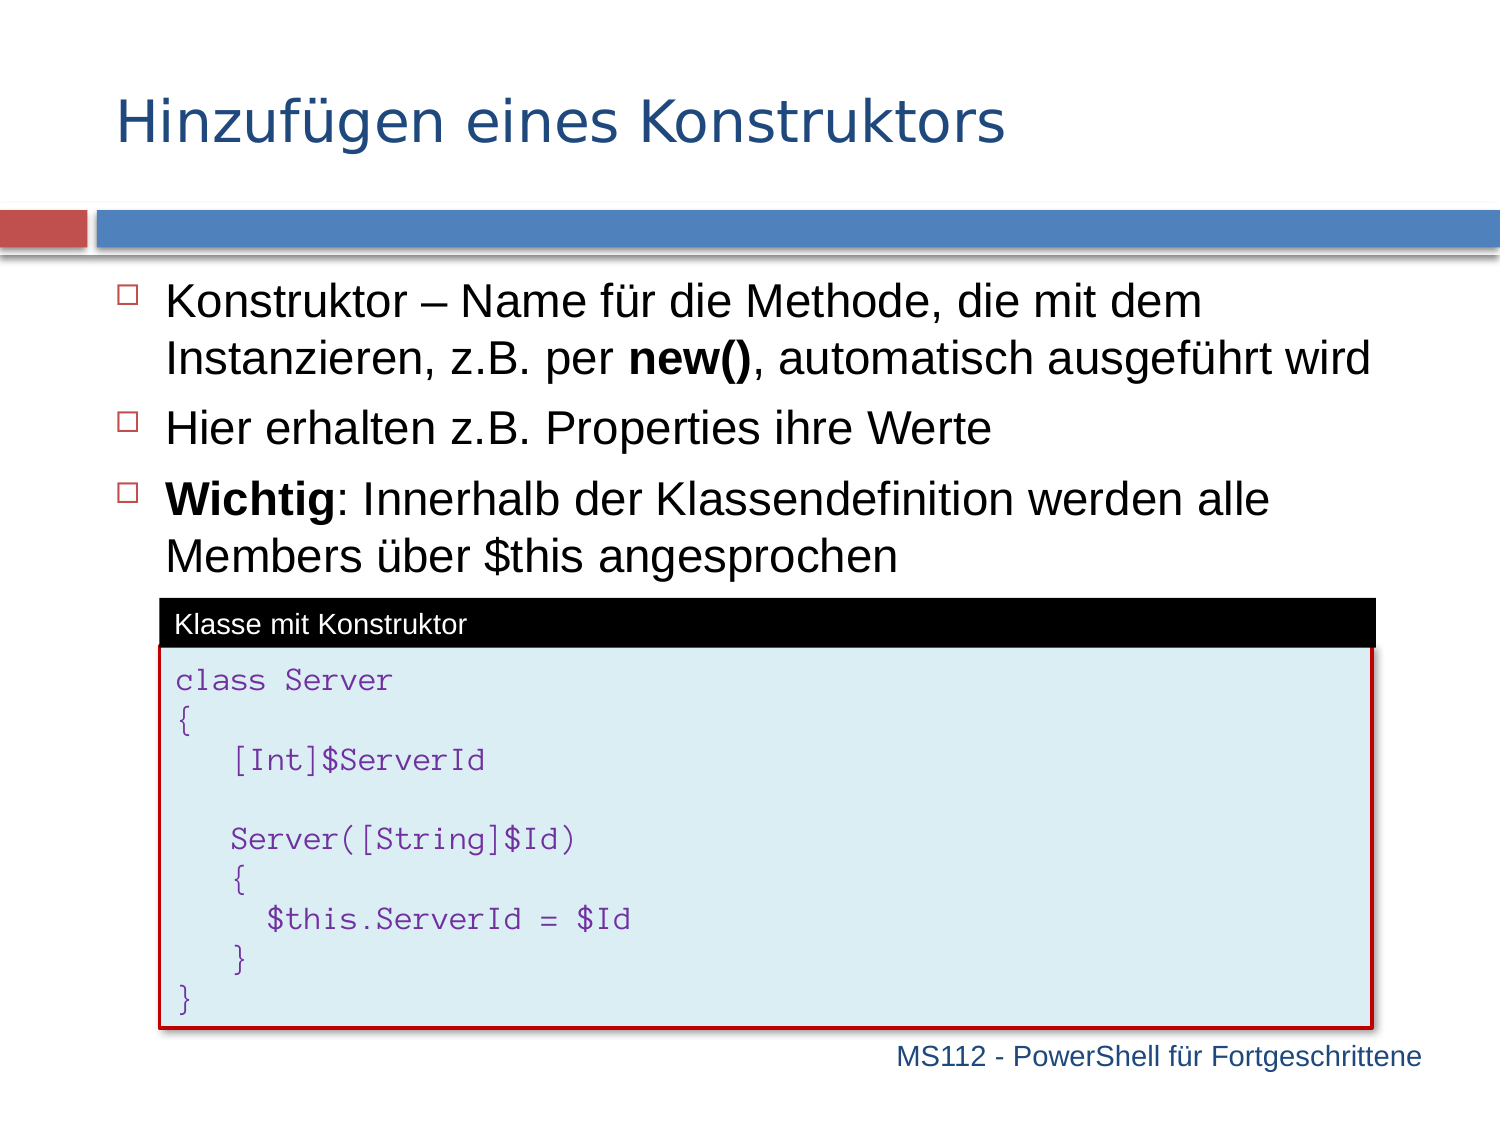

# Hinzufügen eines Konstruktors
Konstruktor – Name für die Methode, die mit dem Instanzieren, z.B. per new(), automatisch ausgeführt wird
Hier erhalten z.B. Properties ihre Werte
Wichtig: Innerhalb der Klassendefinition werden alle Members über $this angesprochen
Klasse mit Konstruktor
class Server
{
   [Int]$ServerId

   Server([String]$Id)
   {
     $this.ServerId = $Id
   }
}
MS112 - PowerShell für Fortgeschrittene